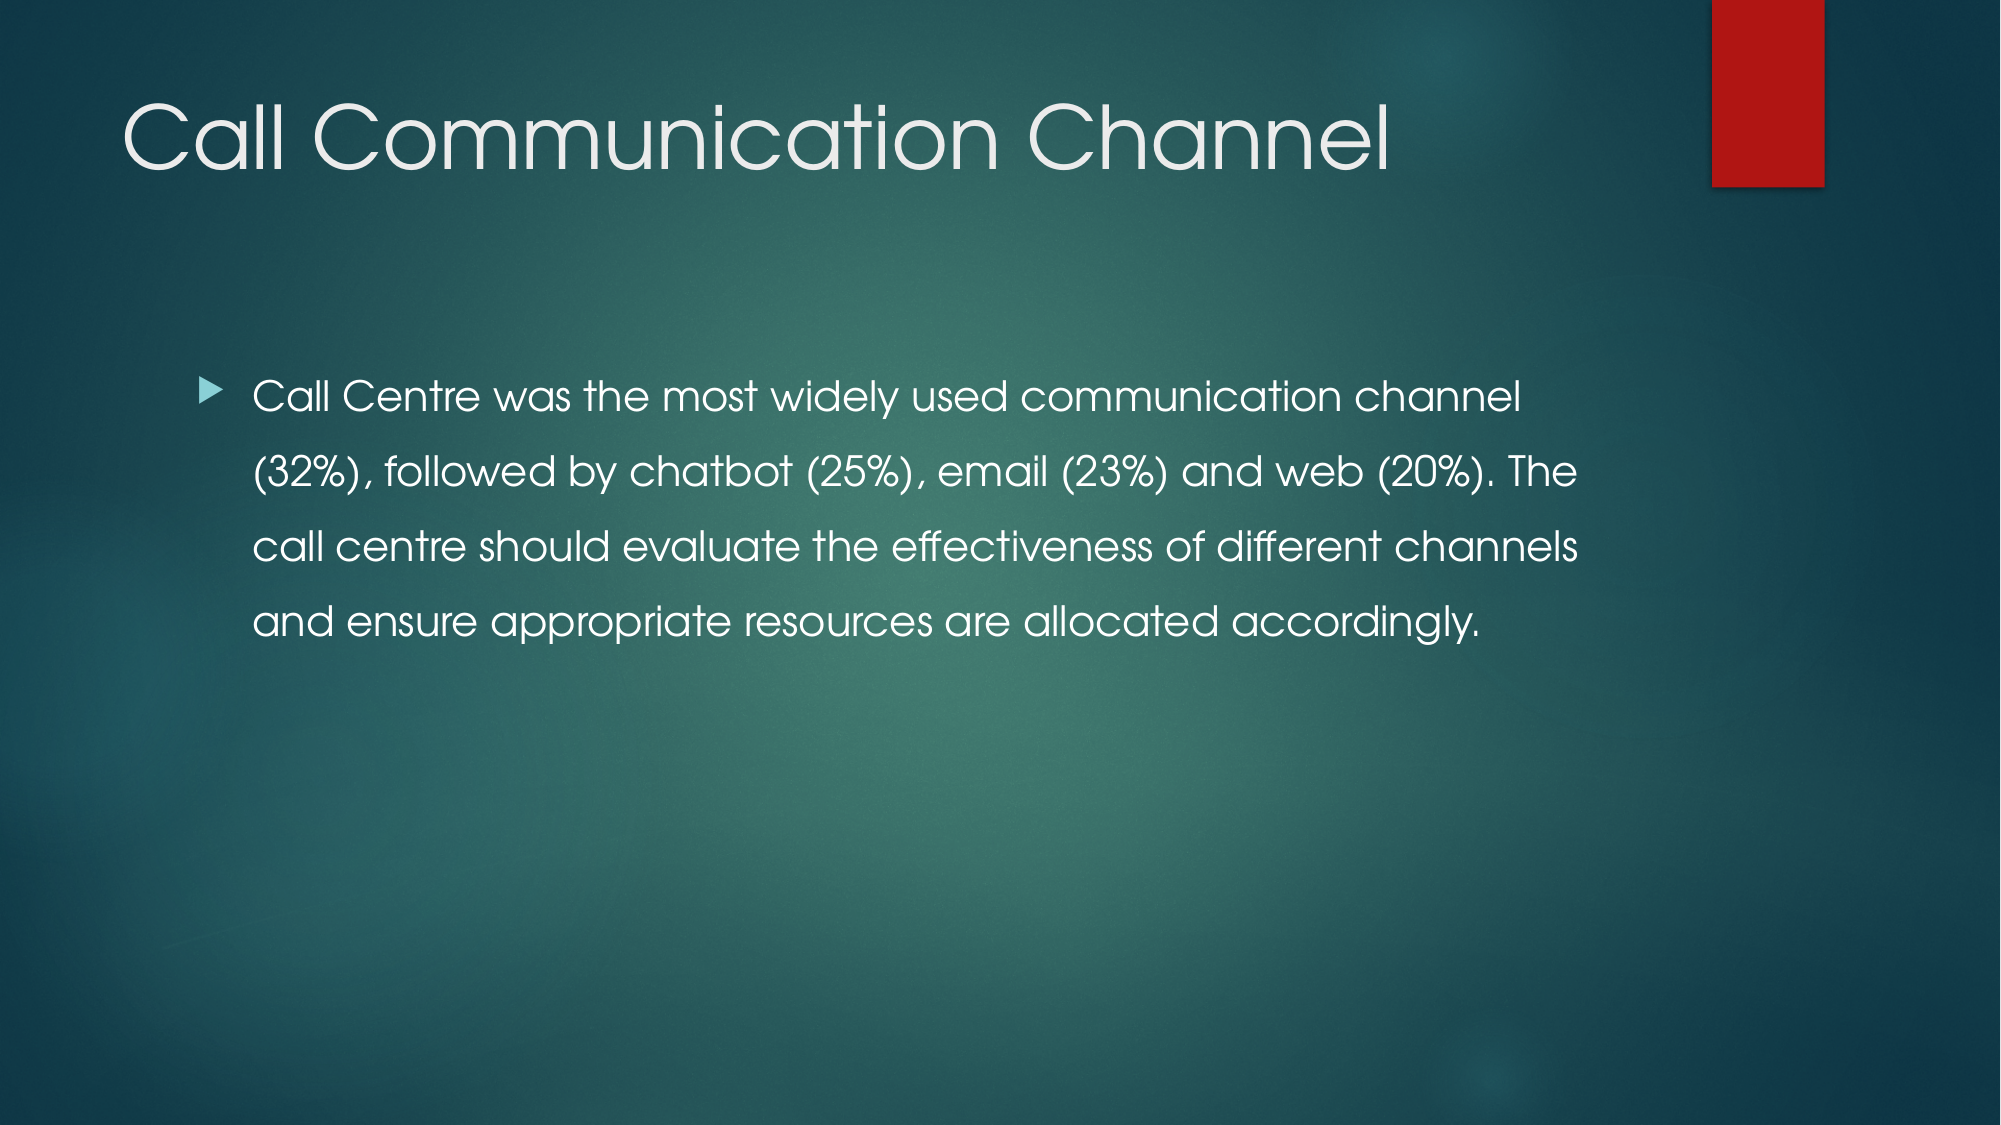

# Call Communication Channel
Call Centre was the most widely used communication channel (32%), followed by chatbot (25%), email (23%) and web (20%). The call centre should evaluate the effectiveness of different channels and ensure appropriate resources are allocated accordingly.